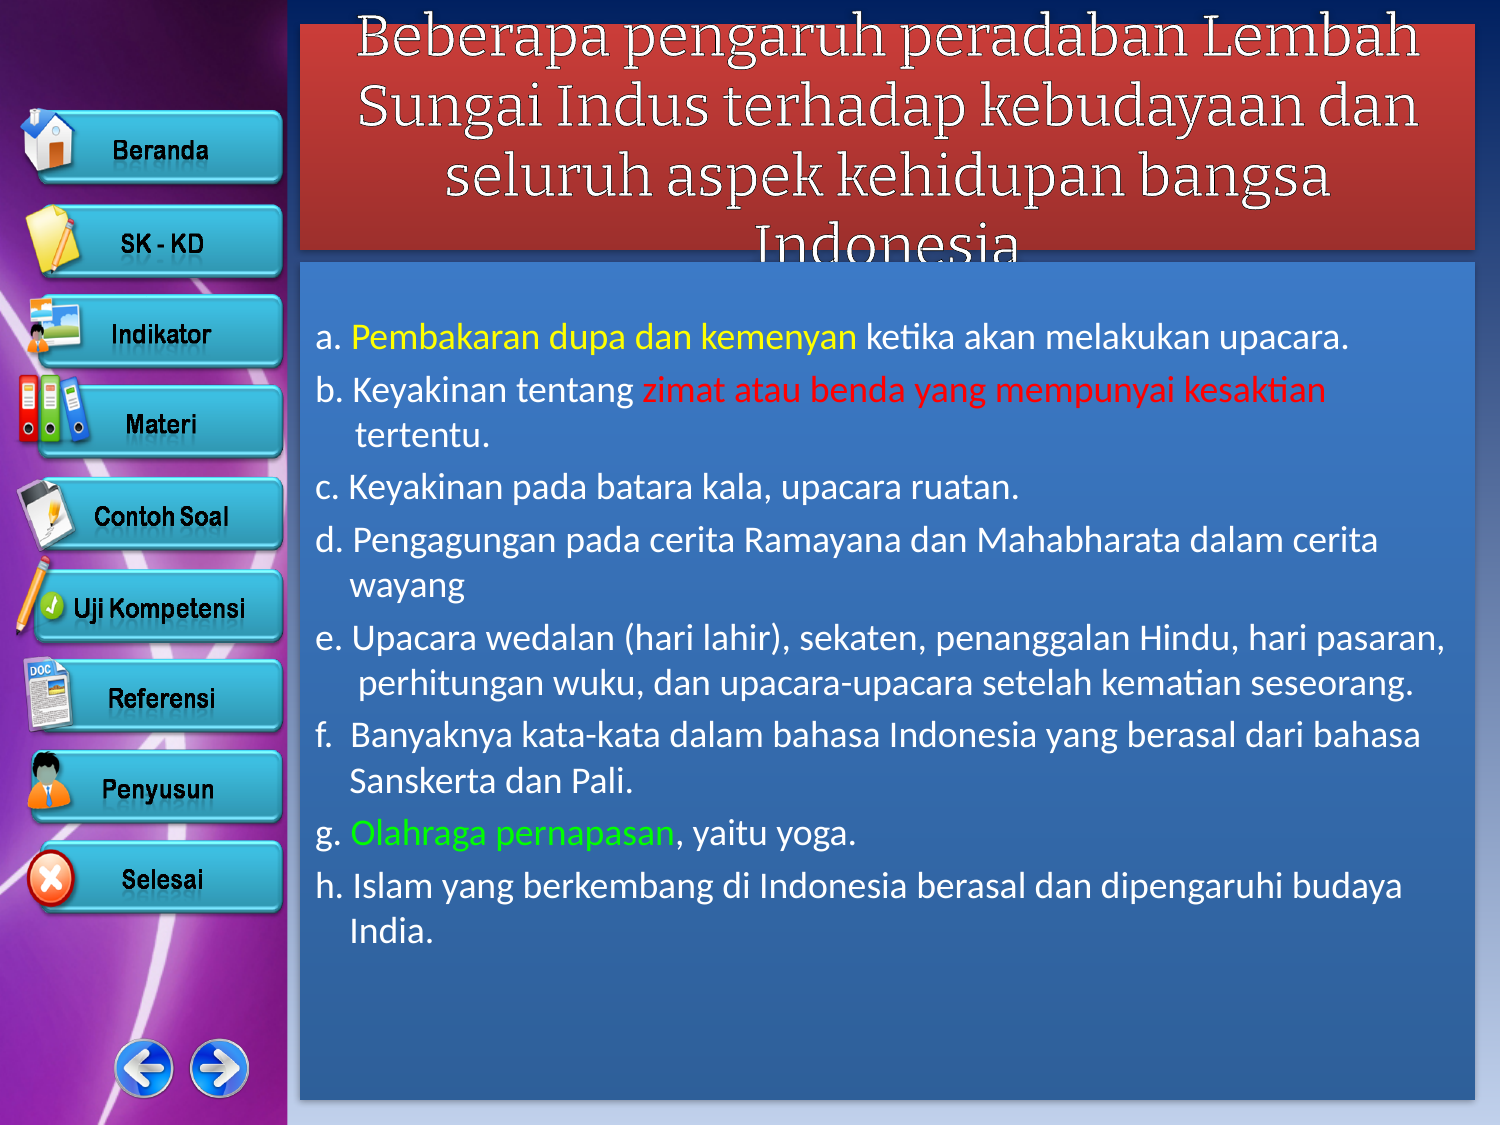

# Beberapa pengaruh peradaban Lembah Sungai Indus terhadap kebudayaan dan seluruh aspek kehidupan bangsa Indonesia

a. Pembakaran dupa dan kemenyan ketika akan melakukan upacara.
b. Keyakinan tentang zimat atau benda yang mempunyai kesaktian tertentu.
c. Keyakinan pada batara kala, upacara ruatan.
d. Pengagungan pada cerita Ramayana dan Mahabharata dalam cerita wayang
e. Upacara wedalan (hari lahir), sekaten, penanggalan Hindu, hari pasaran,   perhitungan wuku, dan upacara-upacara setelah kematian seseorang.
f.  Banyaknya kata-kata dalam bahasa Indonesia yang berasal dari bahasa Sanskerta dan Pali.
g. Olahraga pernapasan, yaitu yoga.
h. Islam yang berkembang di Indonesia berasal dan dipengaruhi budaya India.